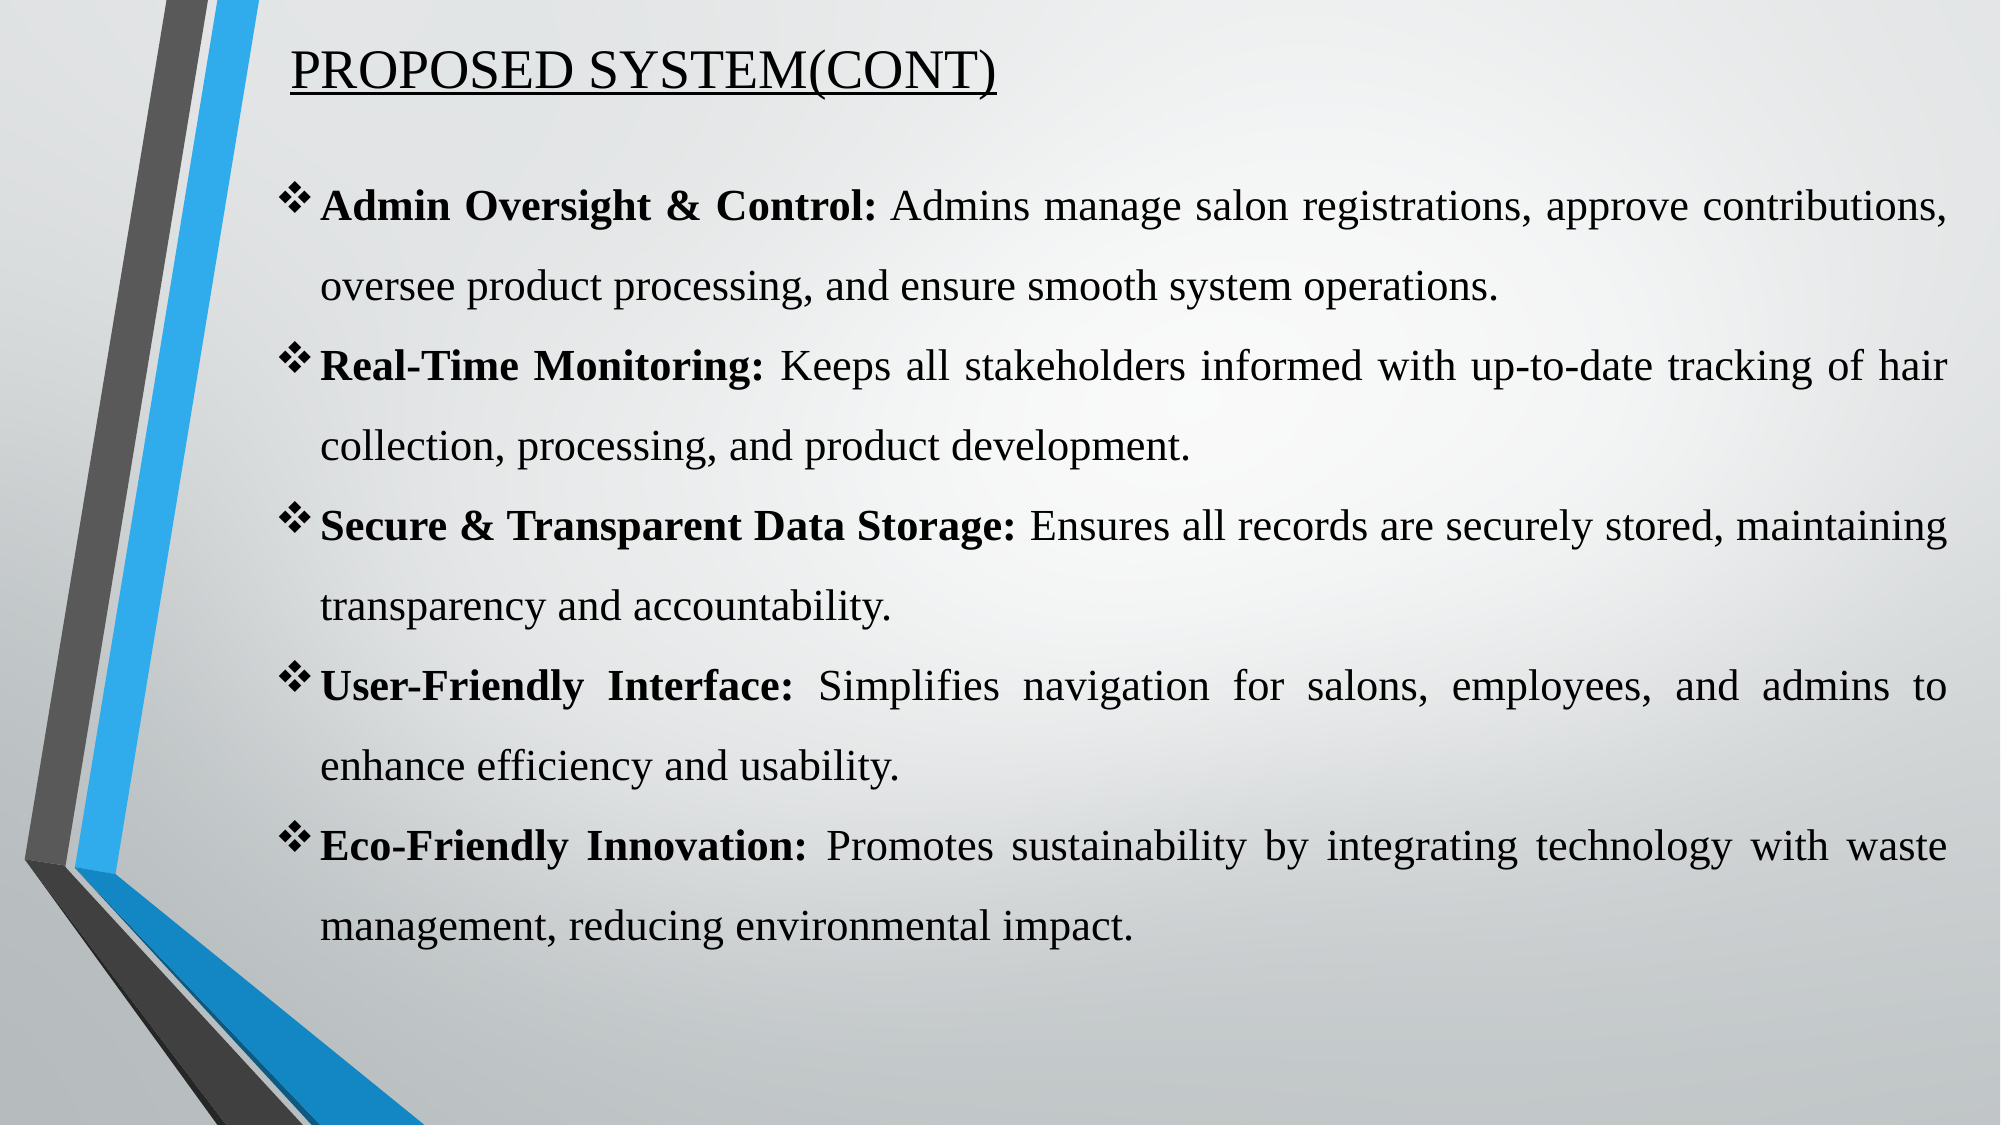

# PROPOSED SYSTEM(CONT)
Admin Oversight & Control: Admins manage salon registrations, approve contributions, oversee product processing, and ensure smooth system operations.
Real-Time Monitoring: Keeps all stakeholders informed with up-to-date tracking of hair collection, processing, and product development.
Secure & Transparent Data Storage: Ensures all records are securely stored, maintaining transparency and accountability.
User-Friendly Interface: Simplifies navigation for salons, employees, and admins to enhance efficiency and usability.
Eco-Friendly Innovation: Promotes sustainability by integrating technology with waste management, reducing environmental impact.